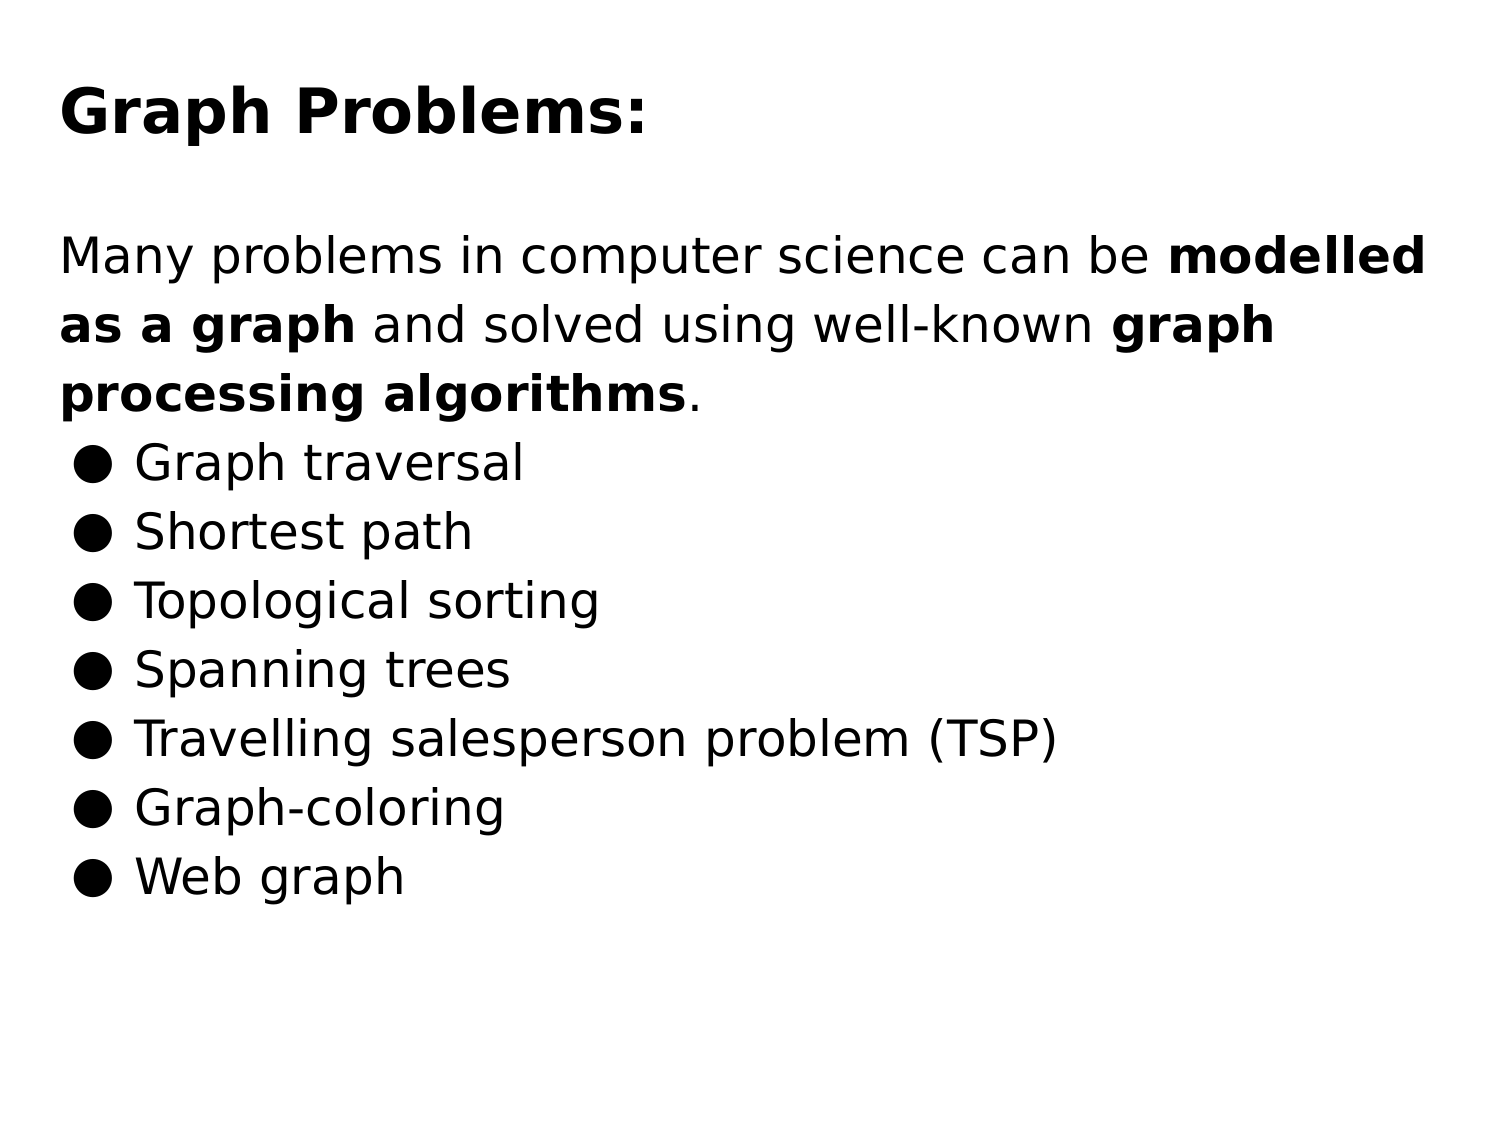

Graph Problems:

Many problems in computer science can be modelled as a graph and solved using well-known graph processing algorithms.
Graph traversal
Shortest path
Topological sorting
Spanning trees
Travelling salesperson problem (TSP)
Graph-coloring
Web graph